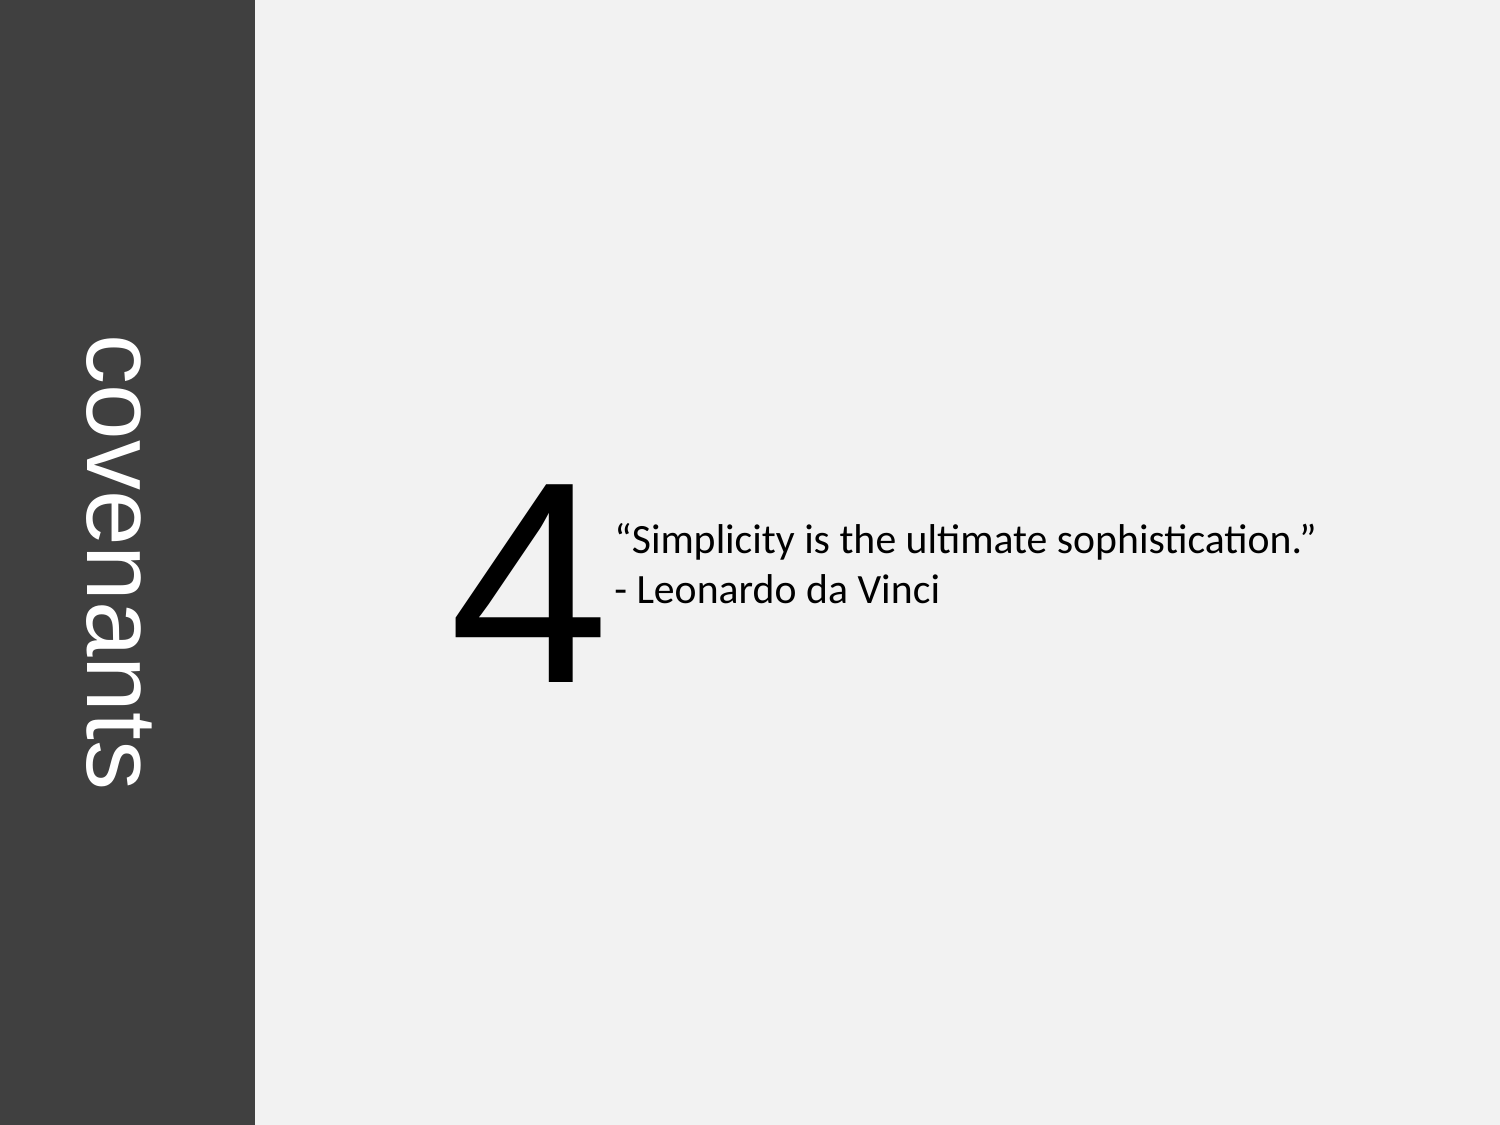

4
“Simplicity is the ultimate sophistication.”
- Leonardo da Vinci